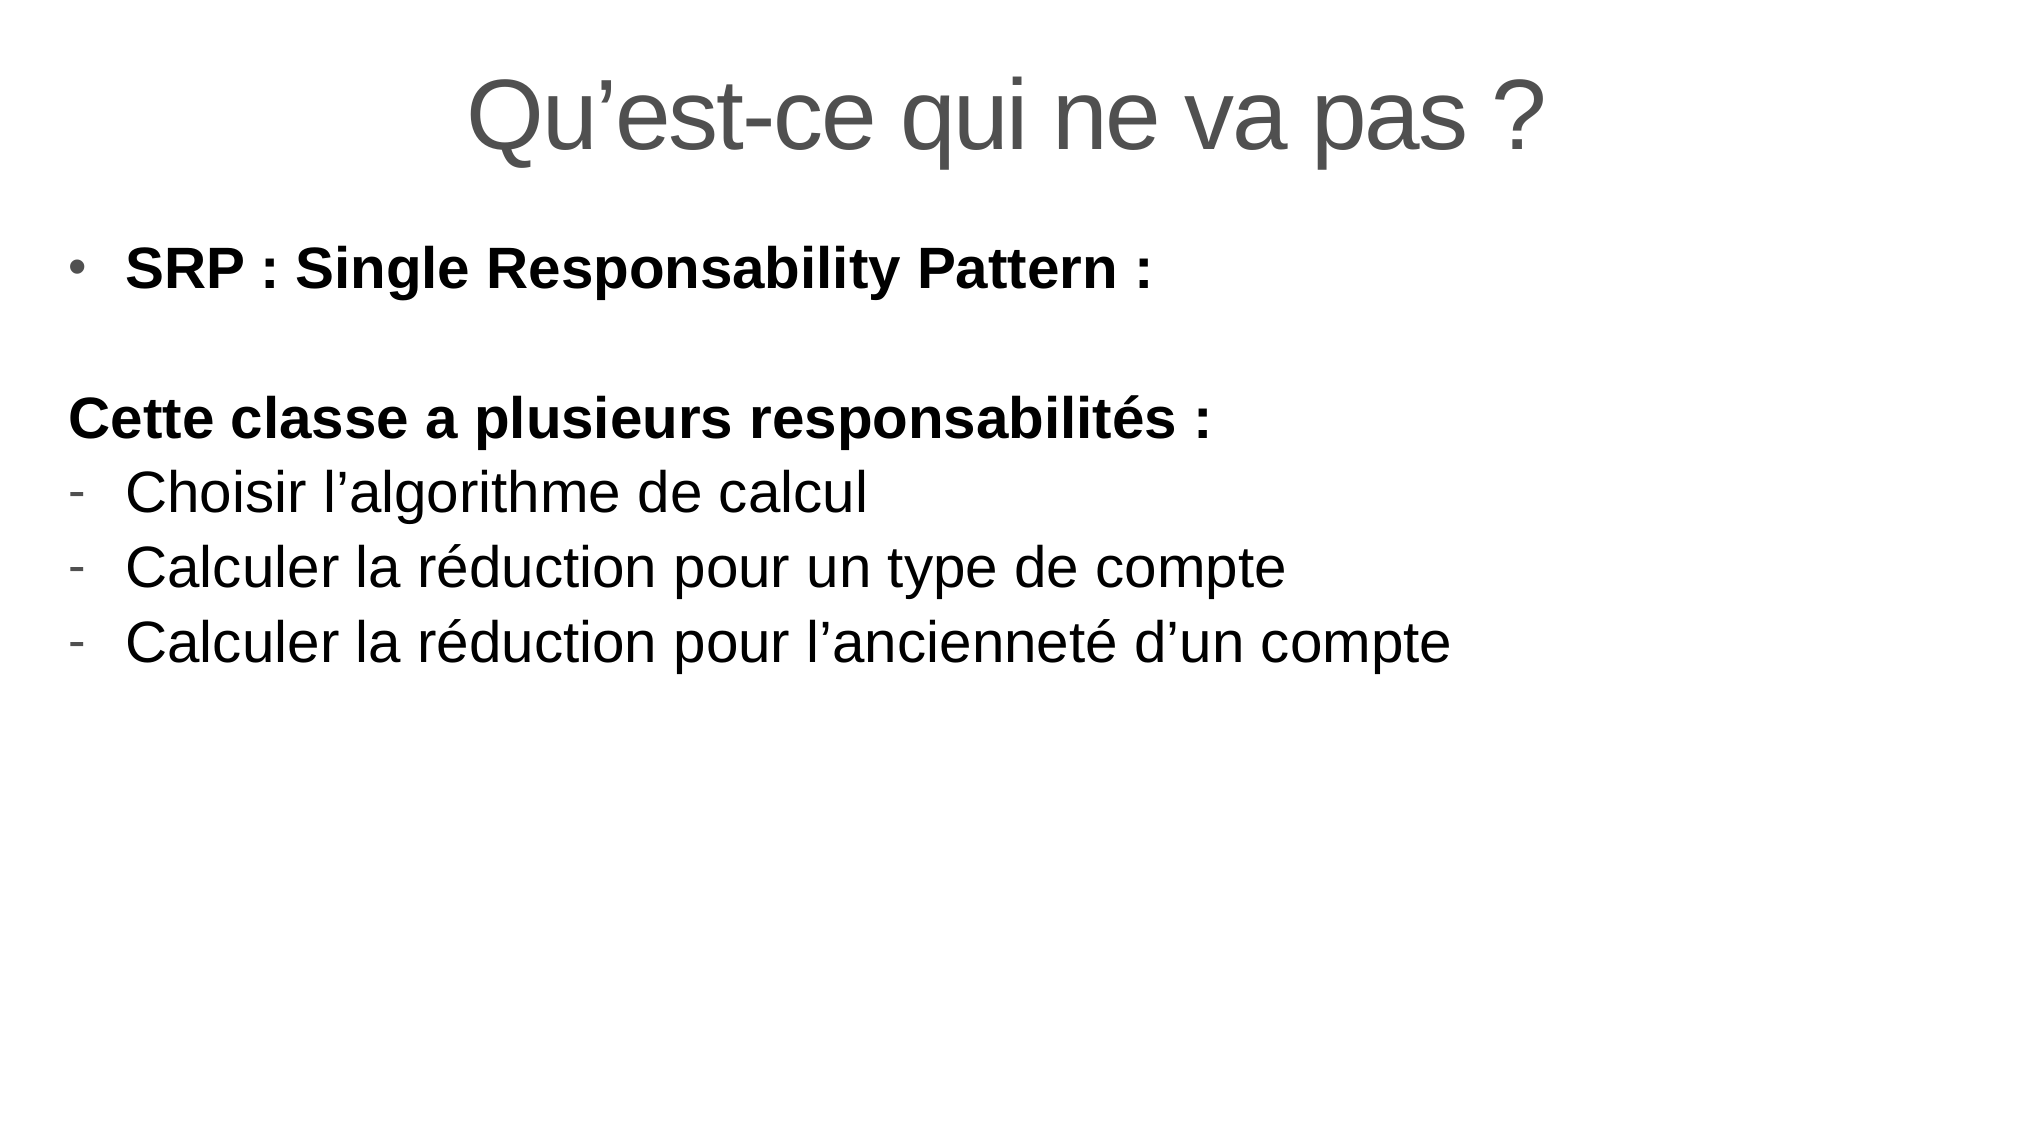

# Qu’est-ce qui ne va pas ?
SRP : Single Responsability Pattern :

Cette classe a plusieurs responsabilités :
Choisir l’algorithme de calcul
Calculer la réduction pour un type de compte
Calculer la réduction pour l’ancienneté d’un compte